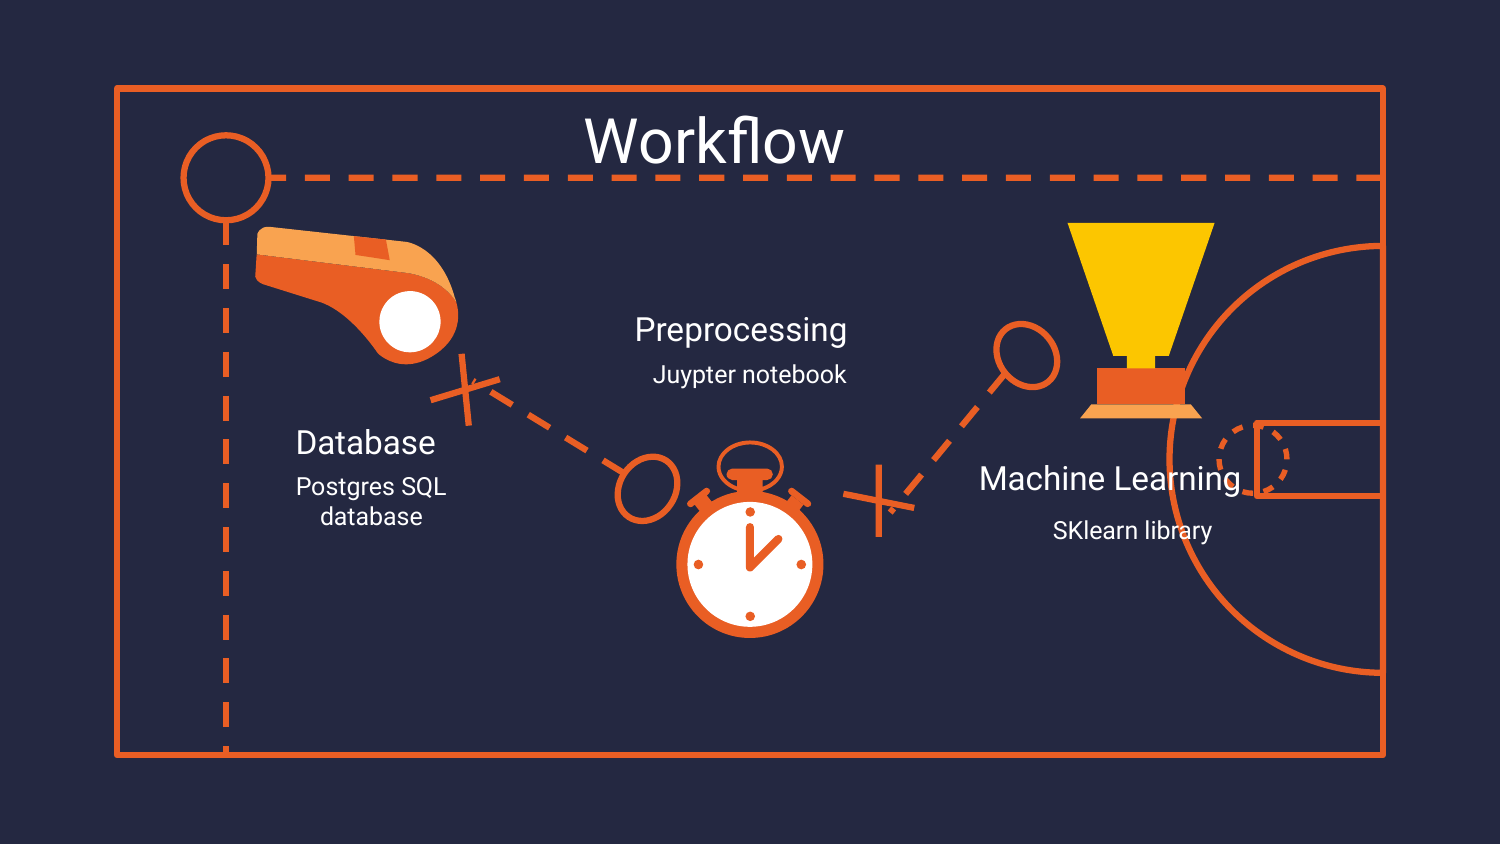

Workflow

Preprocessing
Juypter notebook

Database
Machine Learning

Postgres SQL database
SKlearn library